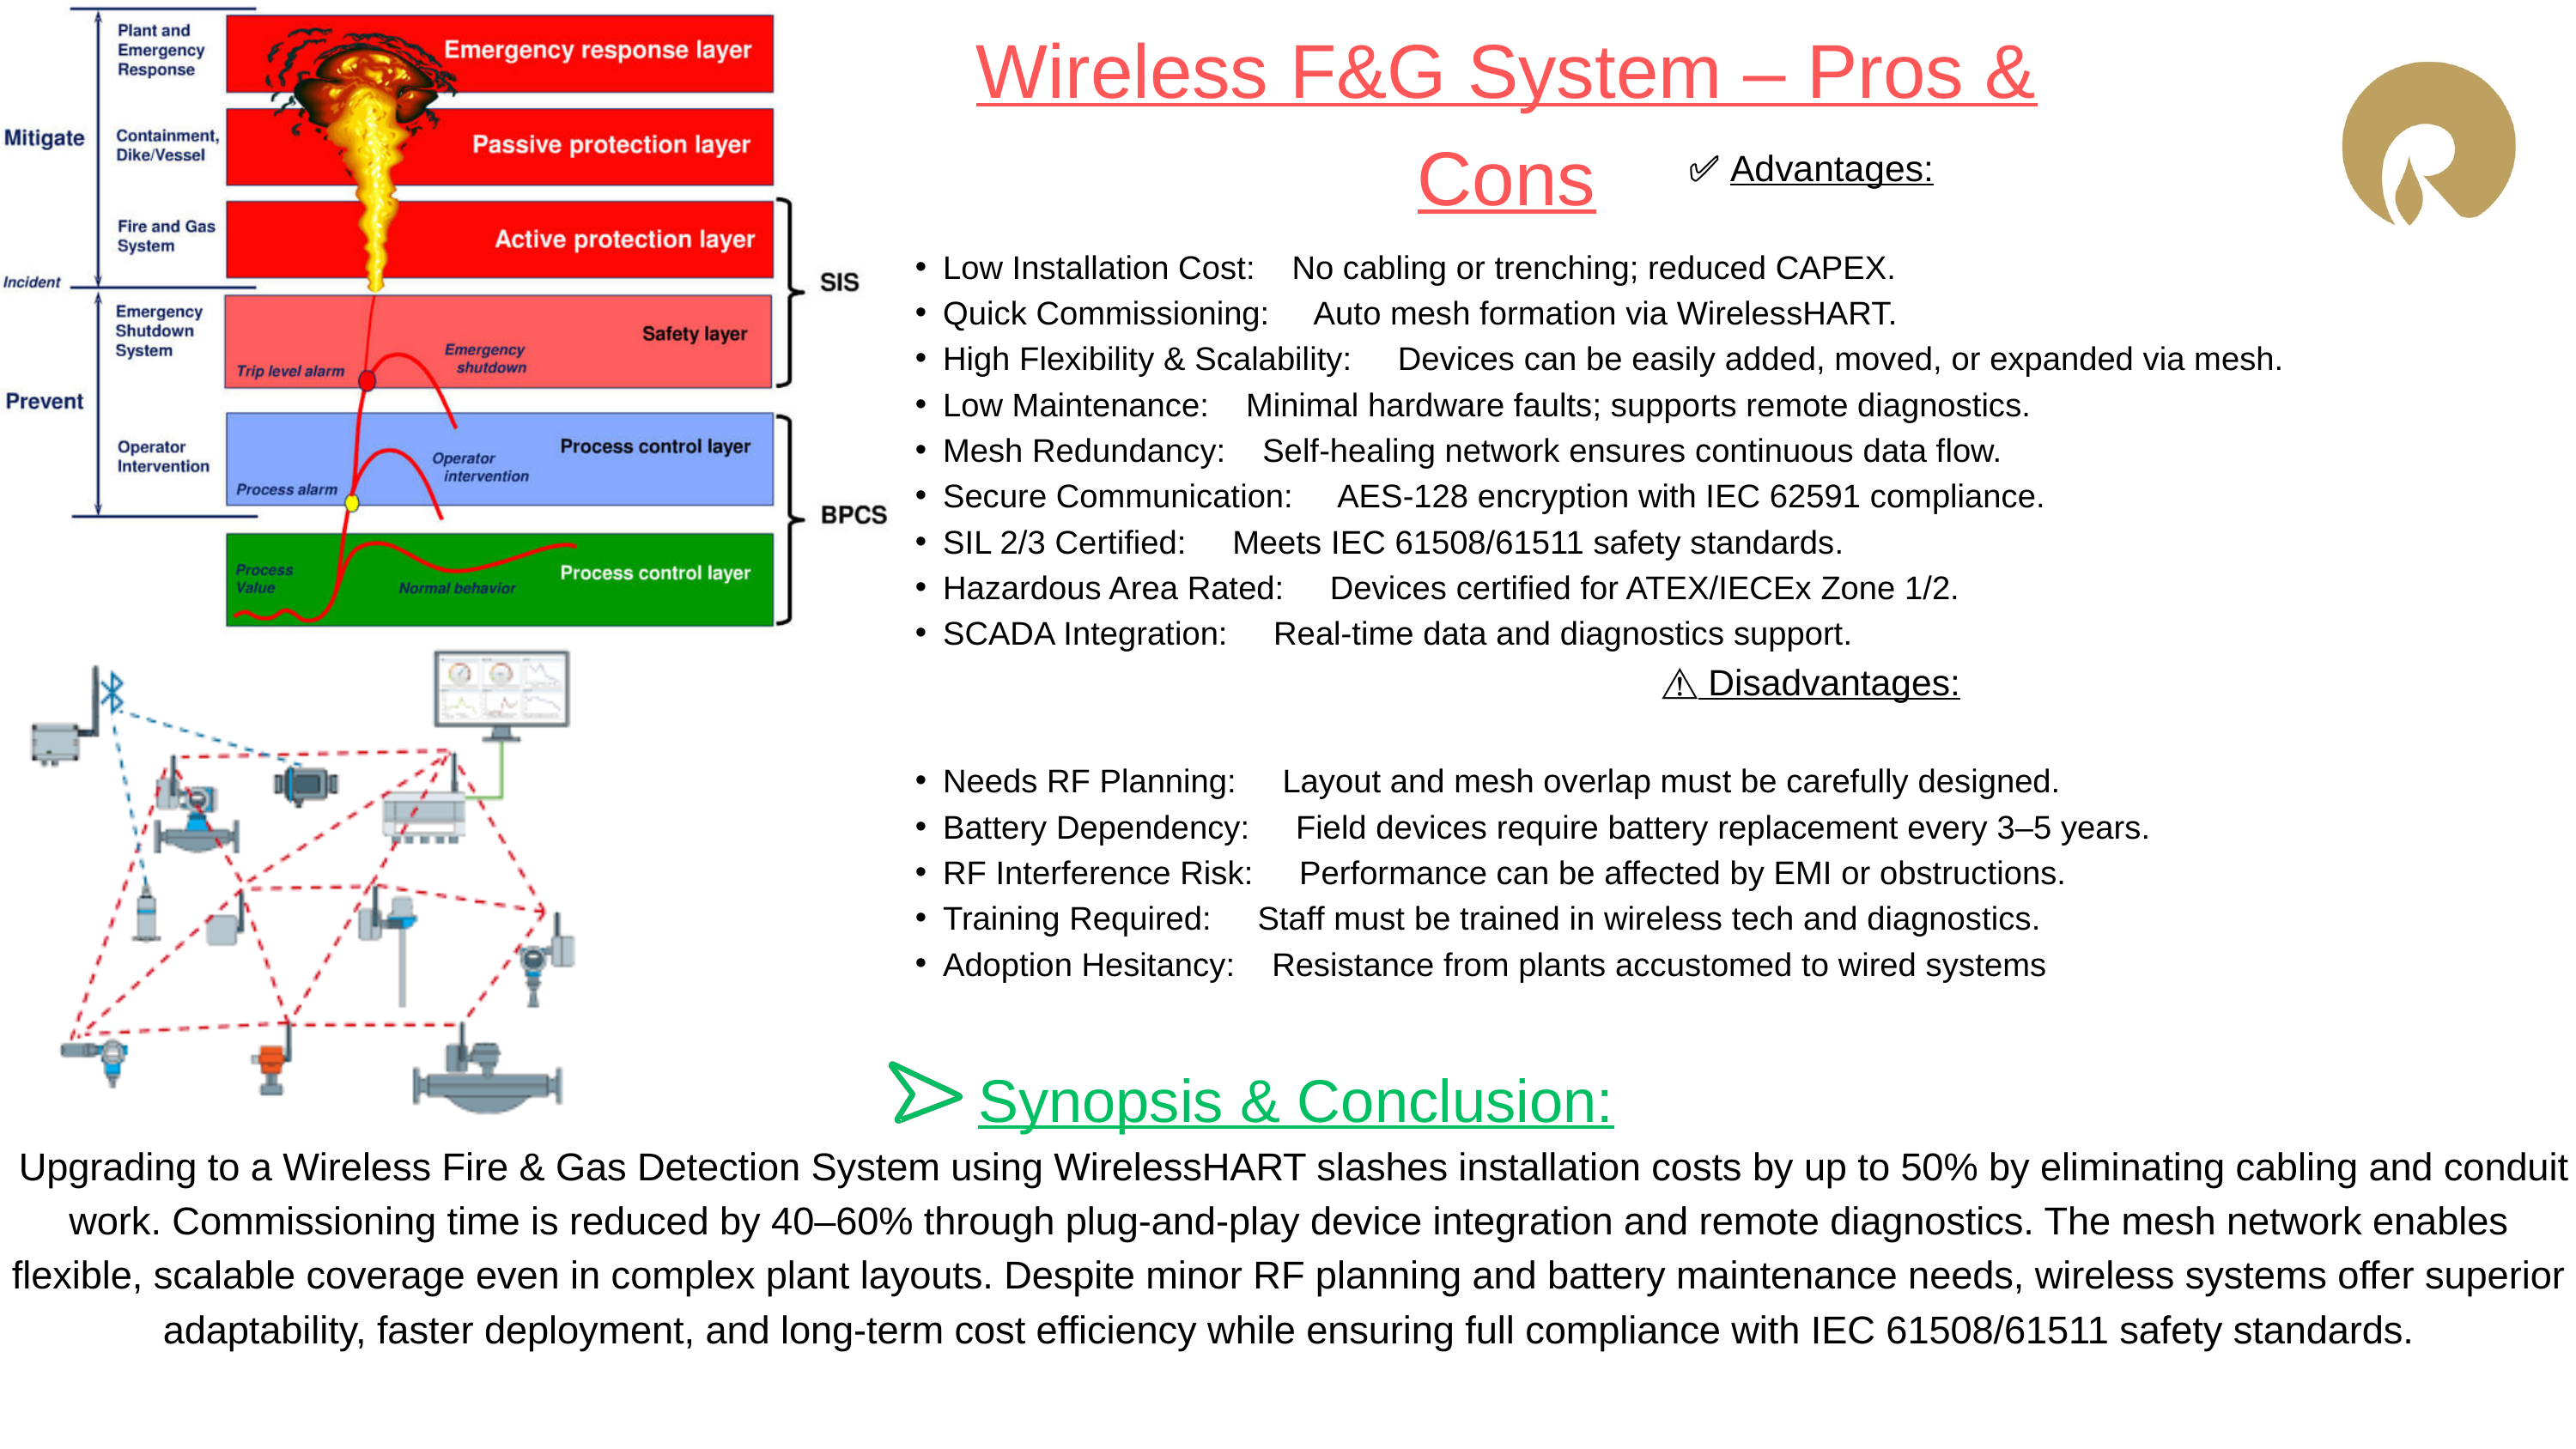

Wireless F&G System – Pros & Cons
✅ Advantages:

Low Installation Cost:    No cabling or trenching; reduced CAPEX.
Quick Commissioning:     Auto mesh formation via WirelessHART.
High Flexibility & Scalability:     Devices can be easily added, moved, or expanded via mesh.
Low Maintenance:    Minimal hardware faults; supports remote diagnostics.
Mesh Redundancy:    Self-healing network ensures continuous data flow.
Secure Communication:     AES-128 encryption with IEC 62591 compliance.
SIL 2/3 Certified:     Meets IEC 61508/61511 safety standards.
Hazardous Area Rated:     Devices certified for ATEX/IECEx Zone 1/2.
SCADA Integration:     Real-time data and diagnostics support.
⚠️ Disadvantages:

Needs RF Planning:     Layout and mesh overlap must be carefully designed.
Battery Dependency:     Field devices require battery replacement every 3–5 years.
RF Interference Risk:     Performance can be affected by EMI or obstructions.
Training Required:     Staff must be trained in wireless tech and diagnostics.
Adoption Hesitancy:    Resistance from plants accustomed to wired systems

 Synopsis & Conclusion:
 Upgrading to a Wireless Fire & Gas Detection System using WirelessHART slashes installation costs by up to 50% by eliminating cabling and conduit work. Commissioning time is reduced by 40–60% through plug-and-play device integration and remote diagnostics. The mesh network enables flexible, scalable coverage even in complex plant layouts. Despite minor RF planning and battery maintenance needs, wireless systems offer superior adaptability, faster deployment, and long-term cost efficiency while ensuring full compliance with IEC 61508/61511 safety standards.